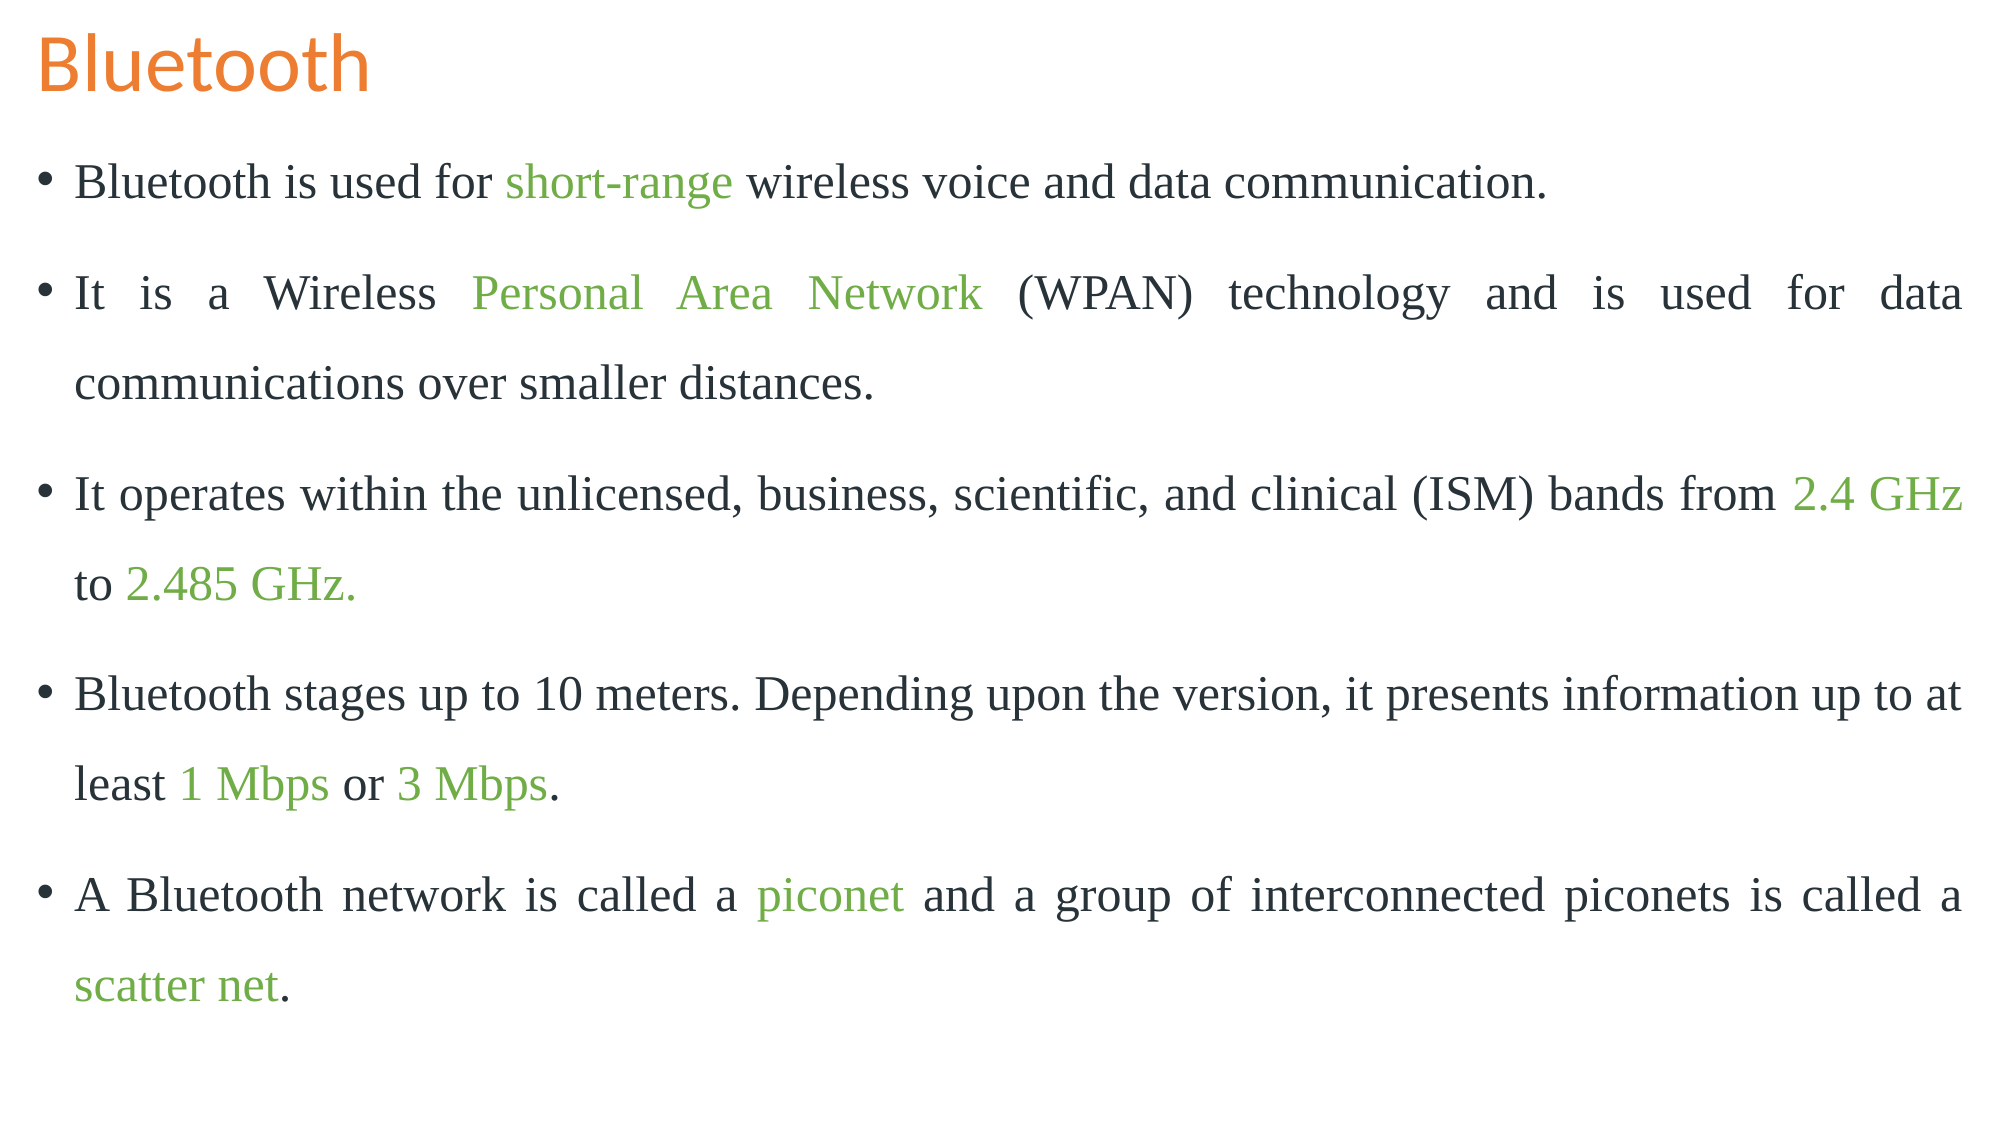

# Bluetooth
Bluetooth is used for short-range wireless voice and data communication.
It is a Wireless Personal Area Network (WPAN) technology and is used for data communications over smaller distances.
It operates within the unlicensed, business, scientific, and clinical (ISM) bands from 2.4 GHz to 2.485 GHz.
Bluetooth stages up to 10 meters. Depending upon the version, it presents information up to at least 1 Mbps or 3 Mbps.
A Bluetooth network is called a piconet and a group of interconnected piconets is called a scatter net.